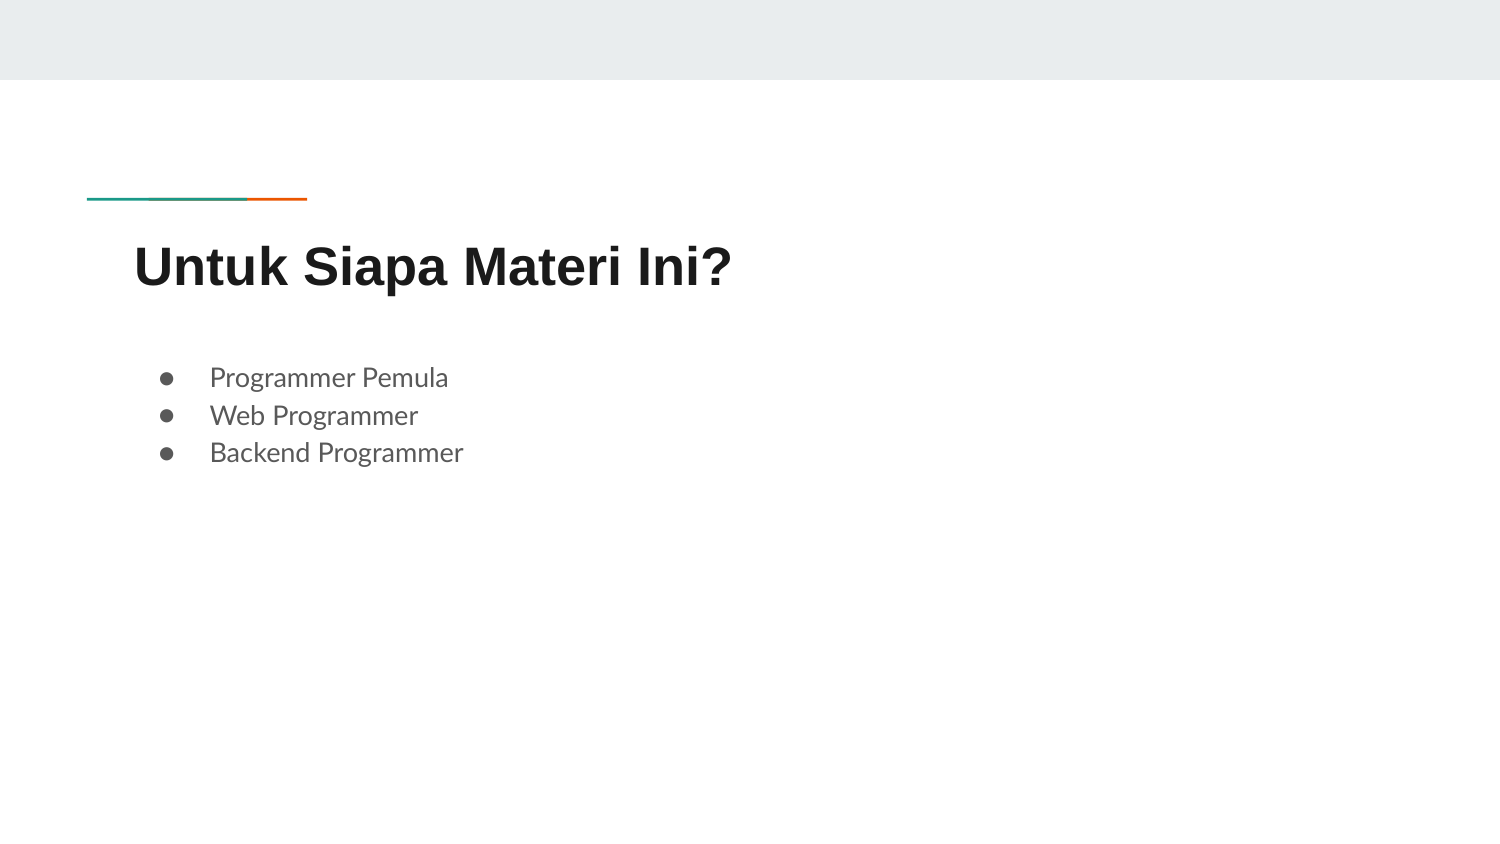

# Untuk Siapa Materi Ini?
Programmer Pemula
Web Programmer
Backend Programmer